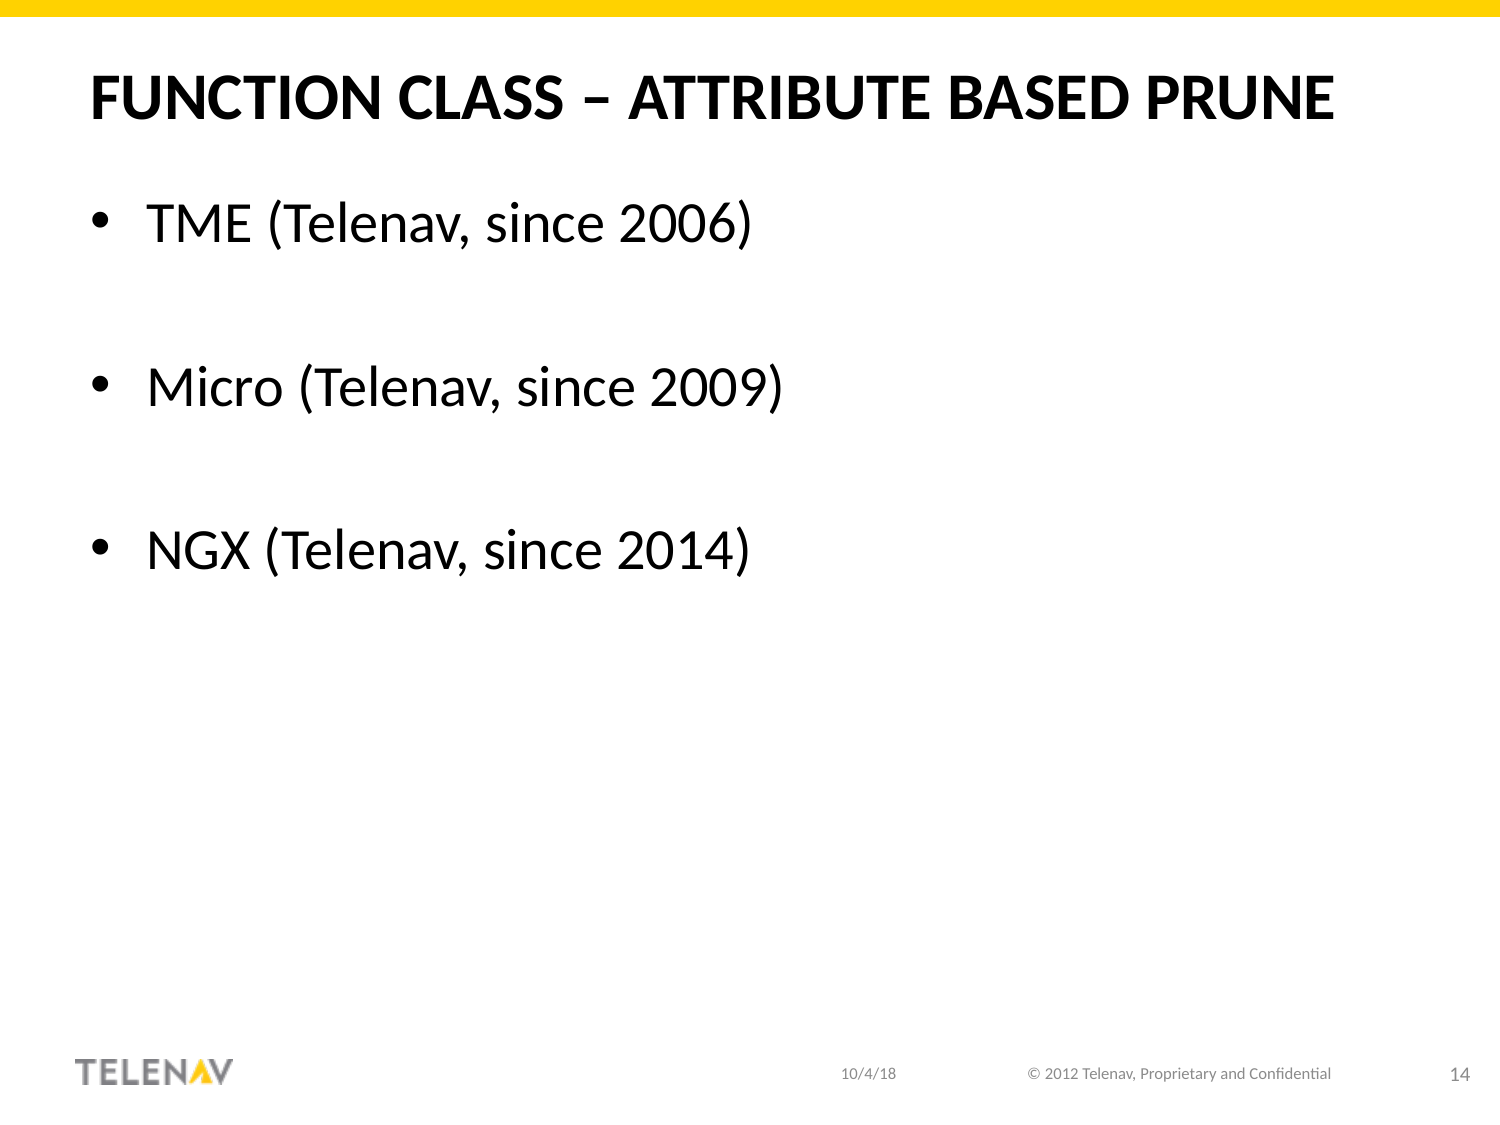

# Function Class – Attribute based Prune
TME (Telenav, since 2006)

Micro (Telenav, since 2009)

NGX (Telenav, since 2014)
10/4/18
© 2012 Telenav, Proprietary and Confidential
14